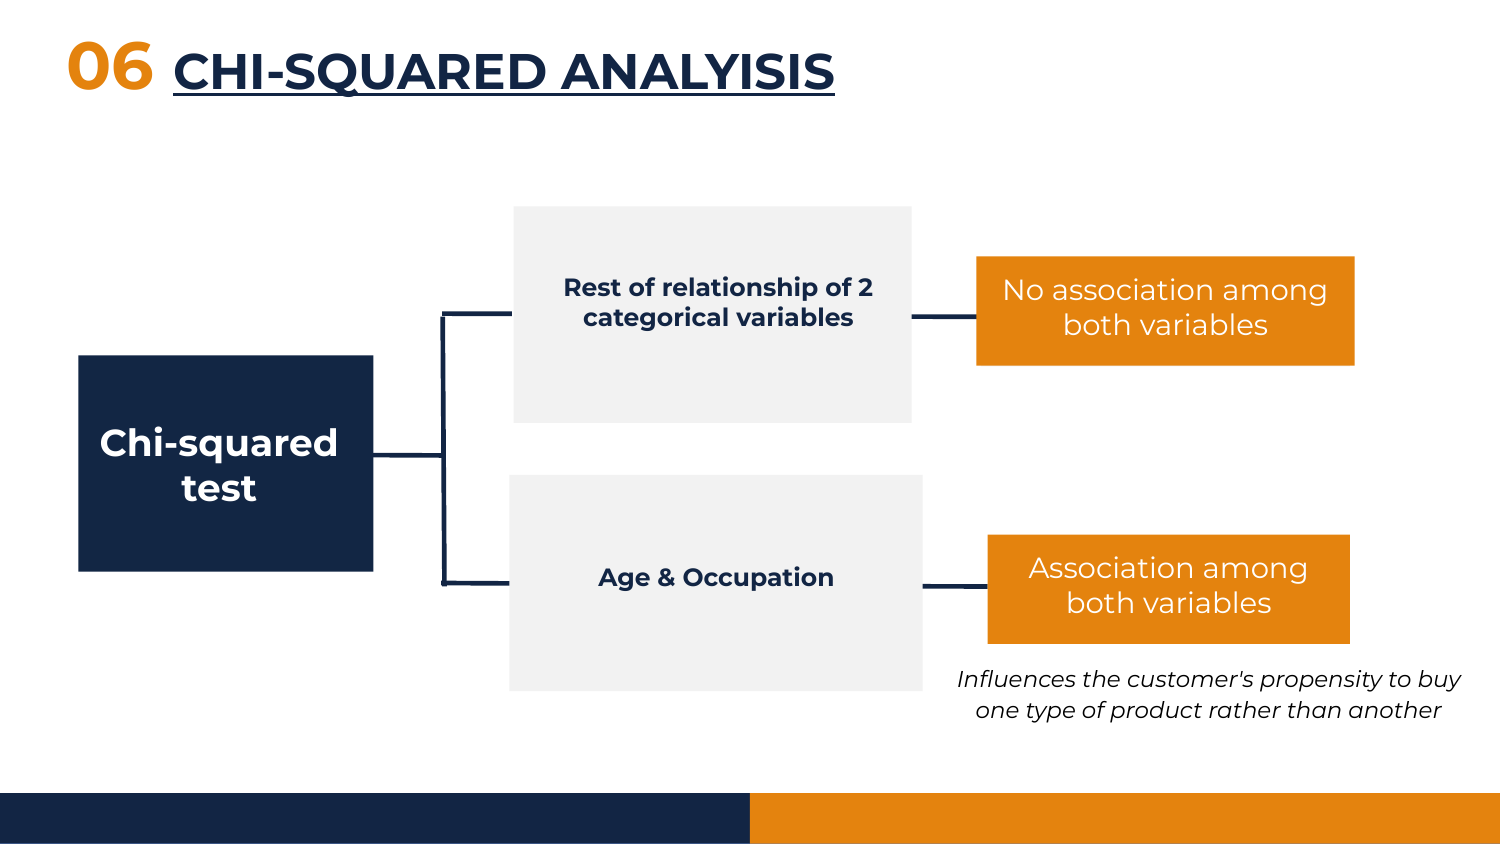

06 CHI-SQUARED ANALYISIS

Rest of relationship of 2 categorical variables
No association among both variables

Chi-squared test

Association among both variables
Age & Occupation
Influences the customer's propensity to buy one type of product rather than another